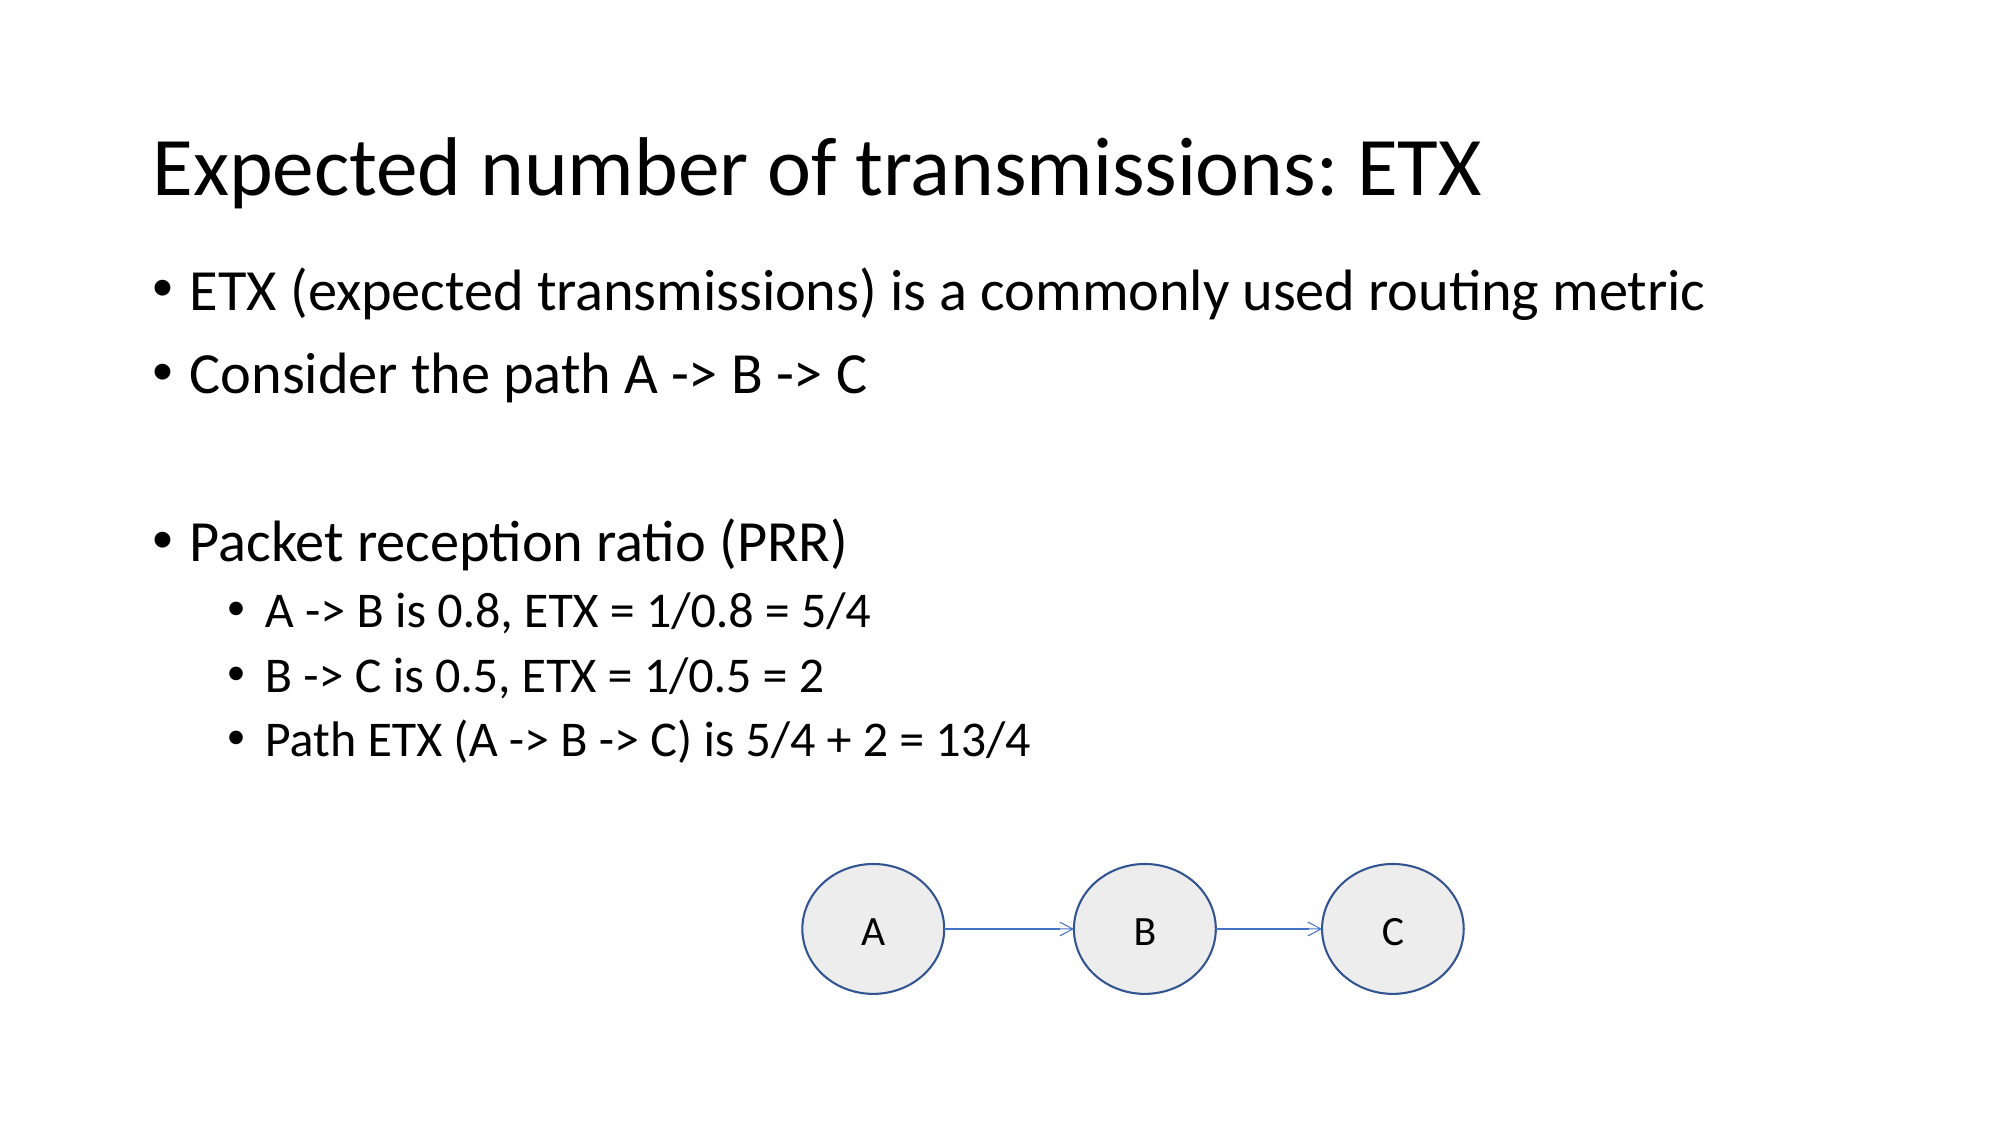

# Expected number of transmissions: ETX
ETX (expected transmissions) is a commonly used routing metric
Consider the path A -> B -> C

Packet reception ratio (PRR)
A -> B is 0.8, ETX = 1/0.8 = 5/4
B -> C is 0.5, ETX = 1/0.5 = 2
Path ETX (A -> B -> C) is 5/4 + 2 = 13/4

A
B
C